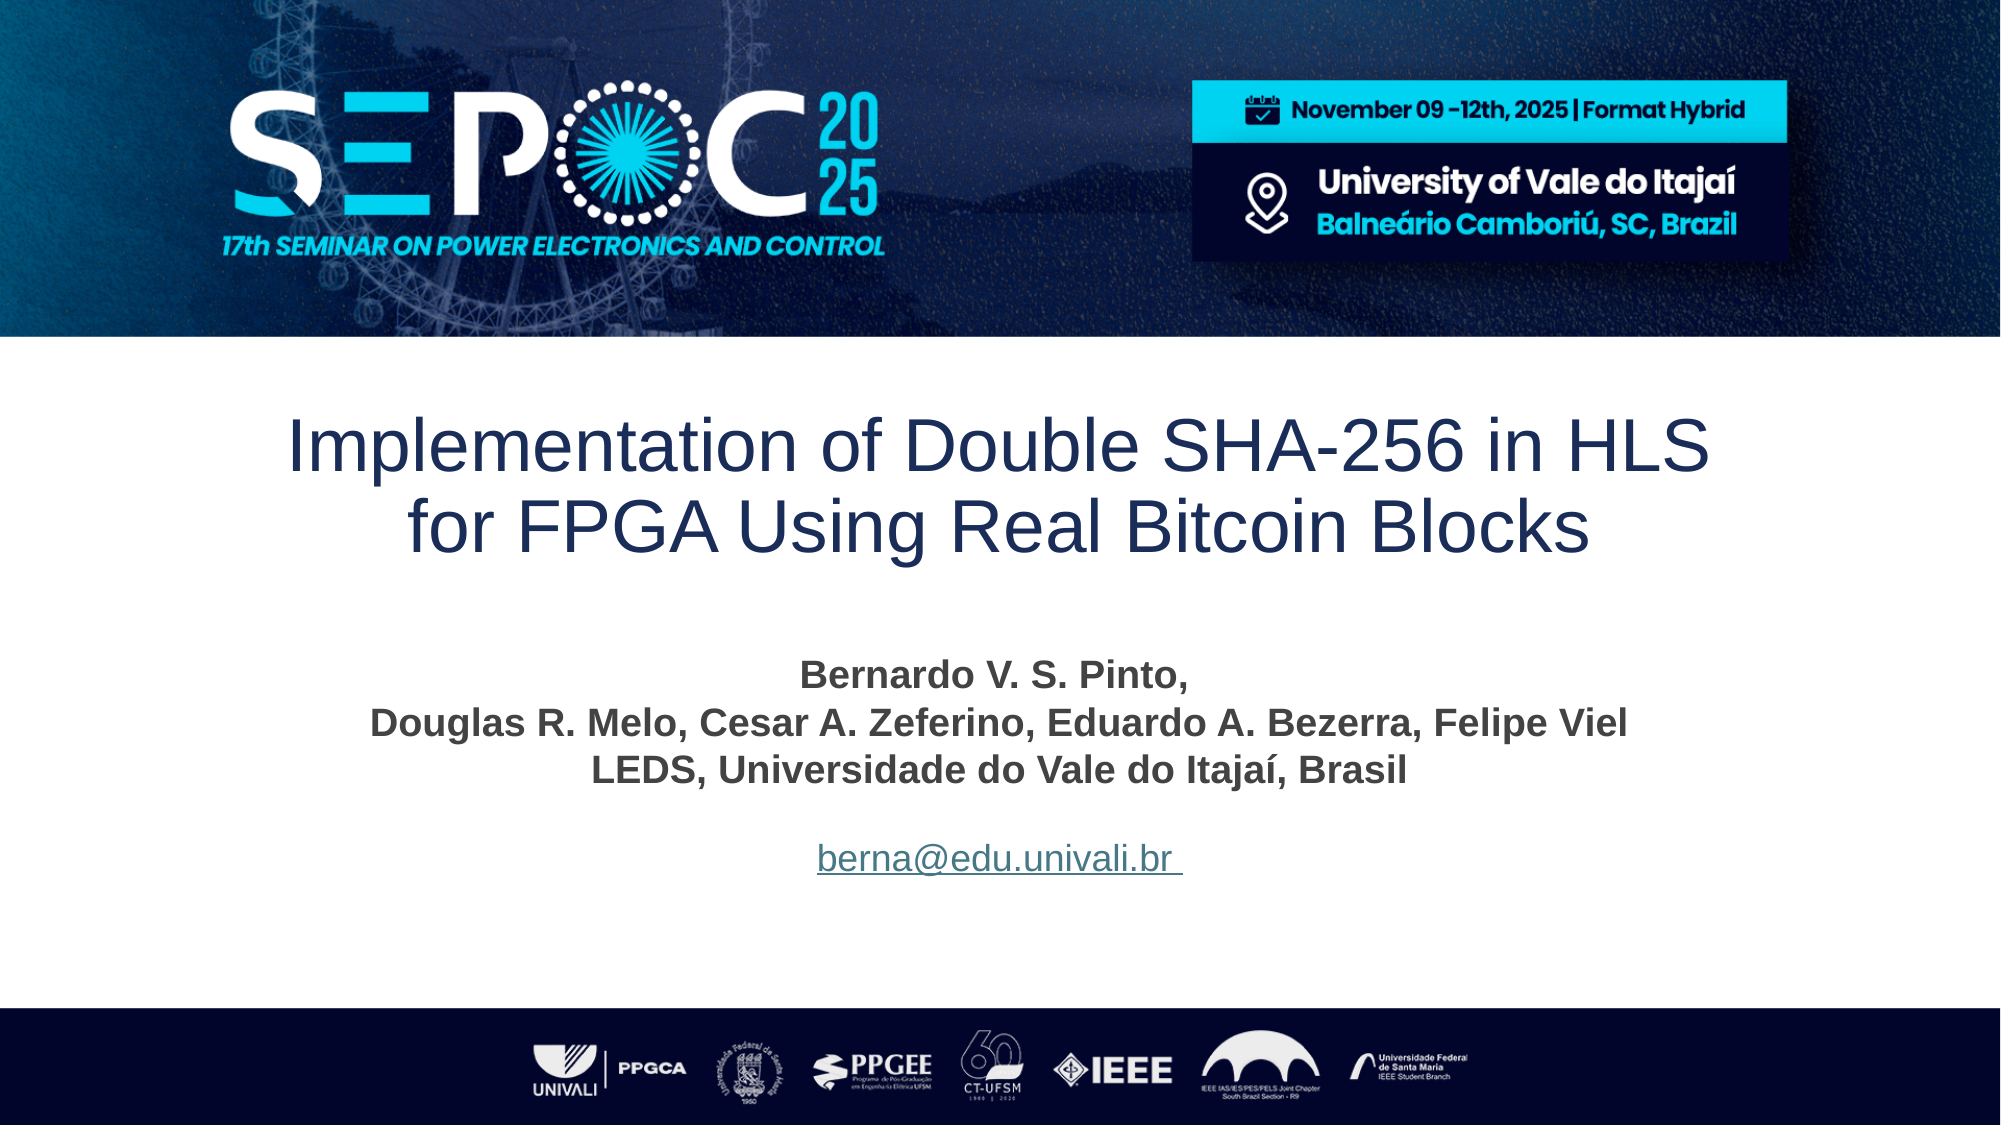

Implementation of Double SHA-256 in HLS for FPGA Using Real Bitcoin Blocks
Bernardo V. S. Pinto,
Douglas R. Melo, Cesar A. Zeferino, Eduardo A. Bezerra, Felipe Viel
LEDS, Universidade do Vale do Itajaí, Brasil

berna@edu.univali.br